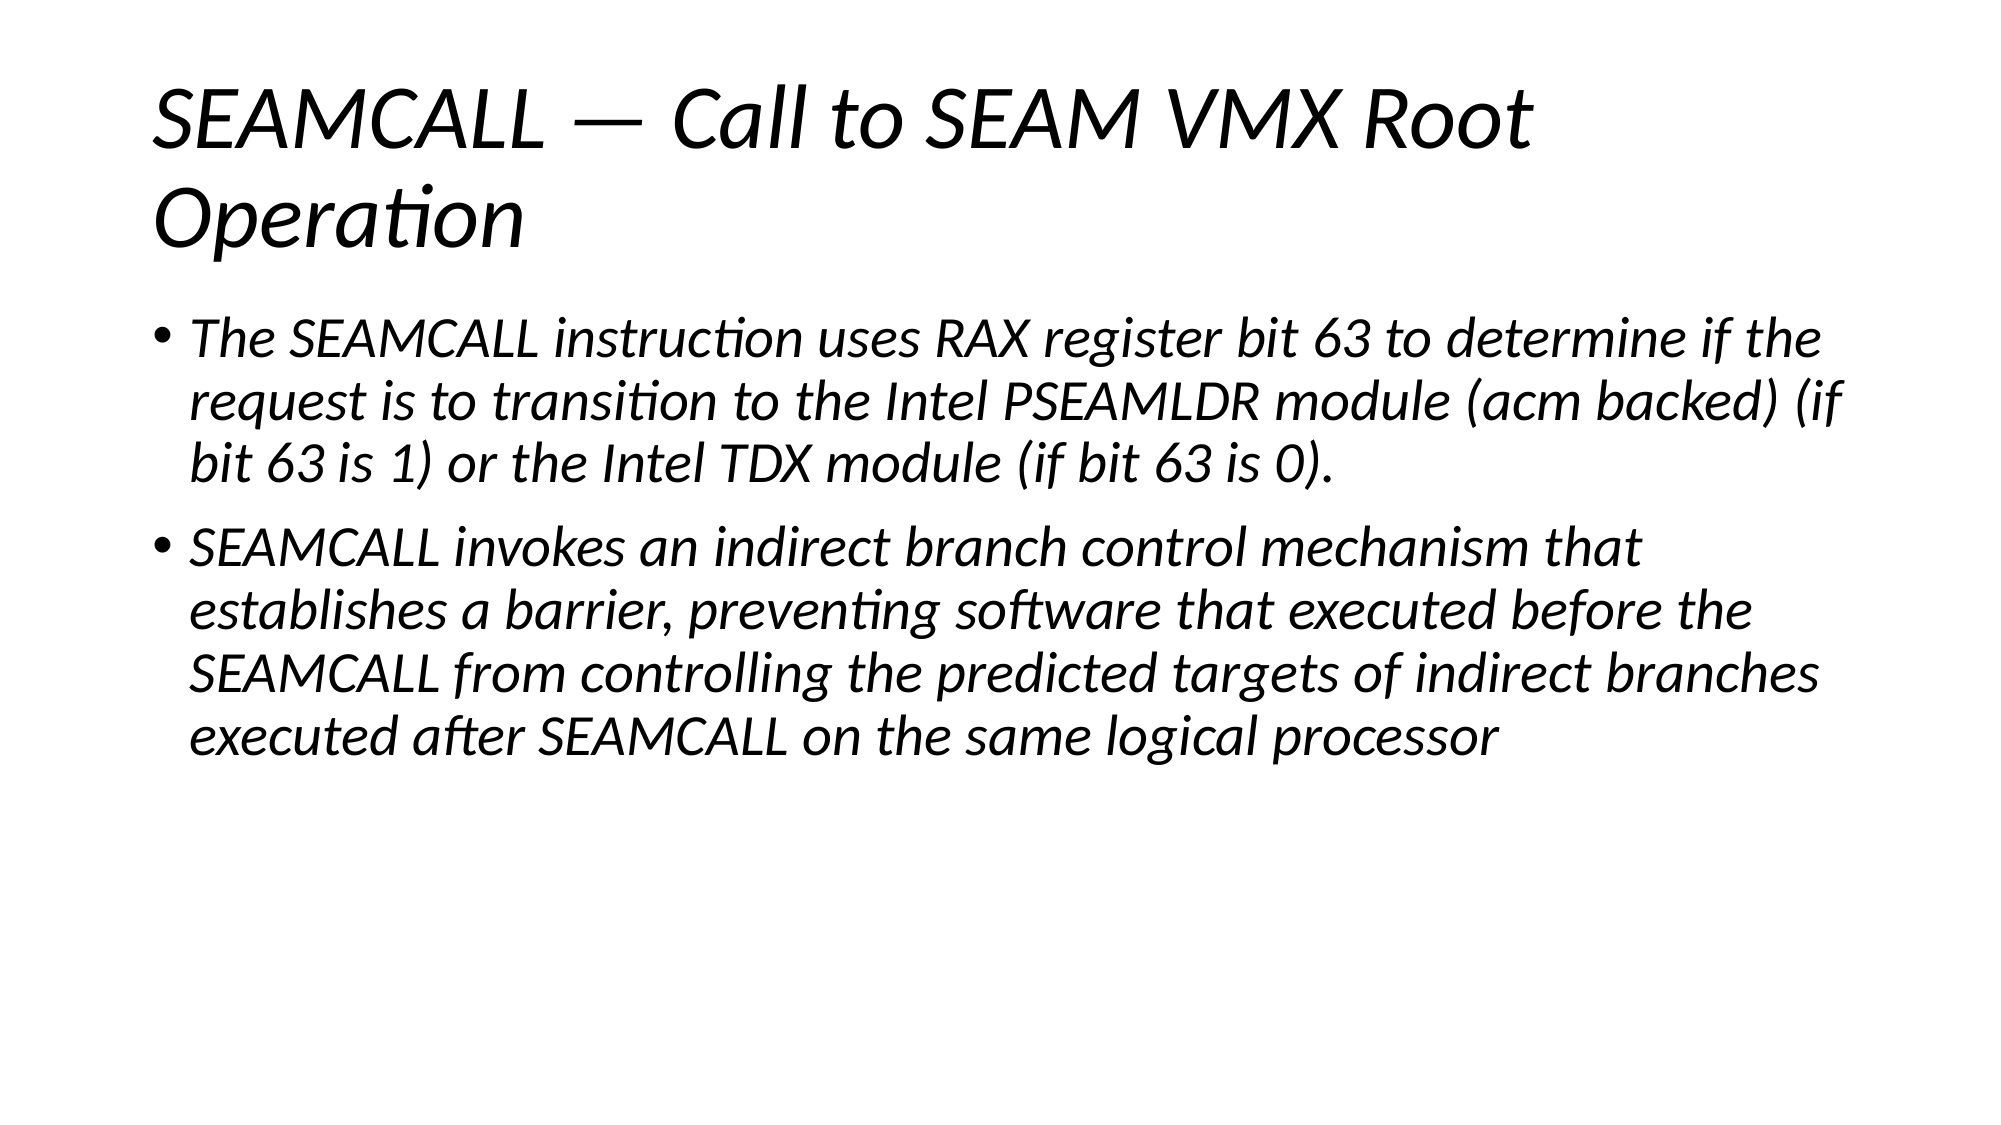

# SEAMCALL — Call to SEAM VMX Root Operation
The SEAMCALL instruction uses RAX register bit 63 to determine if the request is to transition to the Intel PSEAMLDR module (acm backed) (if bit 63 is 1) or the Intel TDX module (if bit 63 is 0).
SEAMCALL invokes an indirect branch control mechanism that establishes a barrier, preventing software that executed before the SEAMCALL from controlling the predicted targets of indirect branches executed after SEAMCALL on the same logical processor